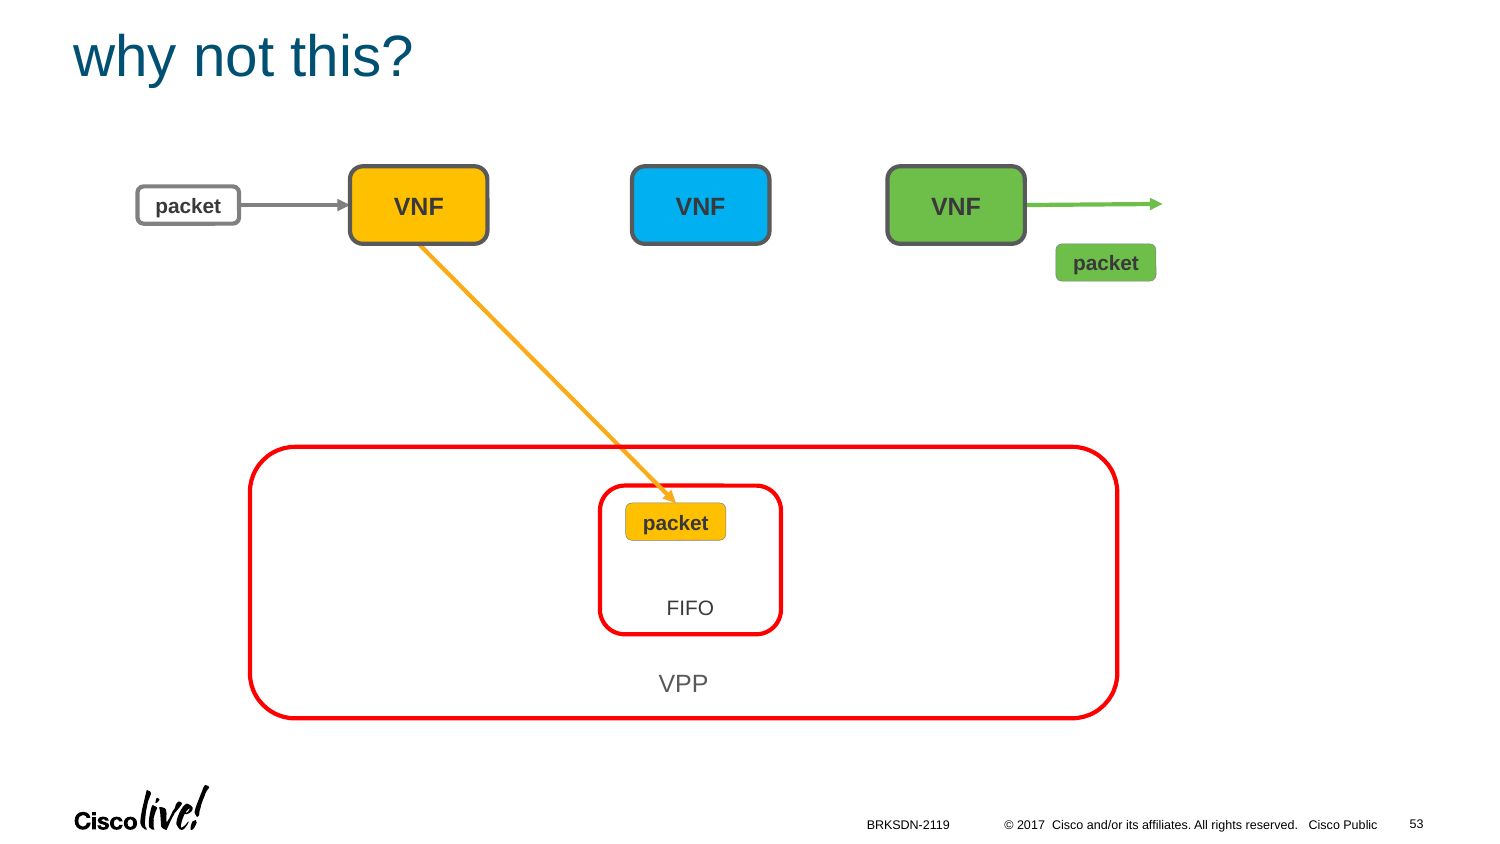

# why not this?
VNF
VNF
VNF
packet
packet
VPP
FIFO
packet
53
BRKSDN-2119